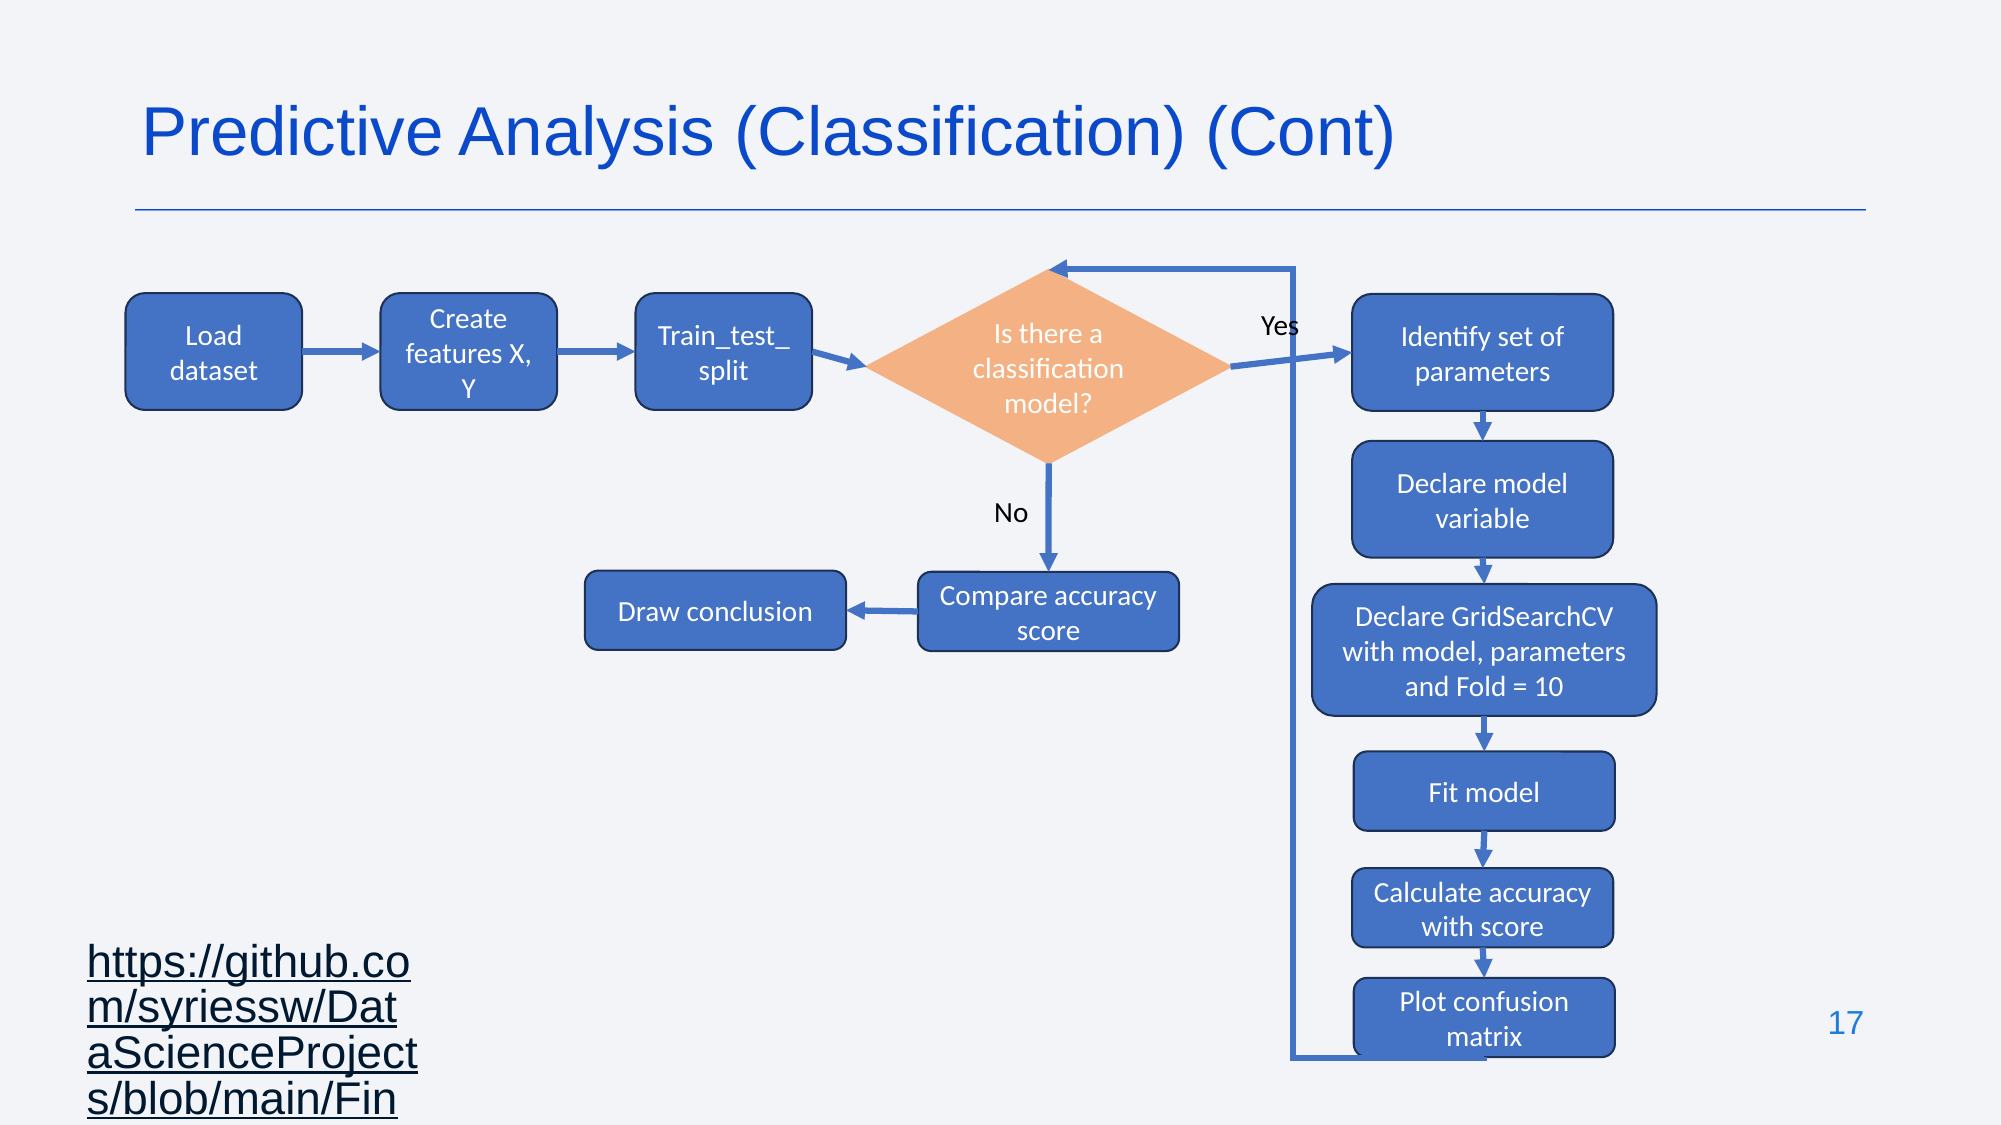

Predictive Analysis (Classification) (Cont)
Is there a classification model?
Load dataset
Create features X, Y
Train_test_split
Identify set of parameters
Yes
Declare model variable
No
Draw conclusion
Compare accuracy score
Declare GridSearchCV with model, parameters and Fold = 10
Fit model
Calculate accuracy with score
https://github.com/syriessw/DataScienceProjects/blob/main/FinalProjects/Capstone/SpaceX%20Falcon9%20Launches%20Prediction%20Part7.ipynb

Plot confusion matrix
17